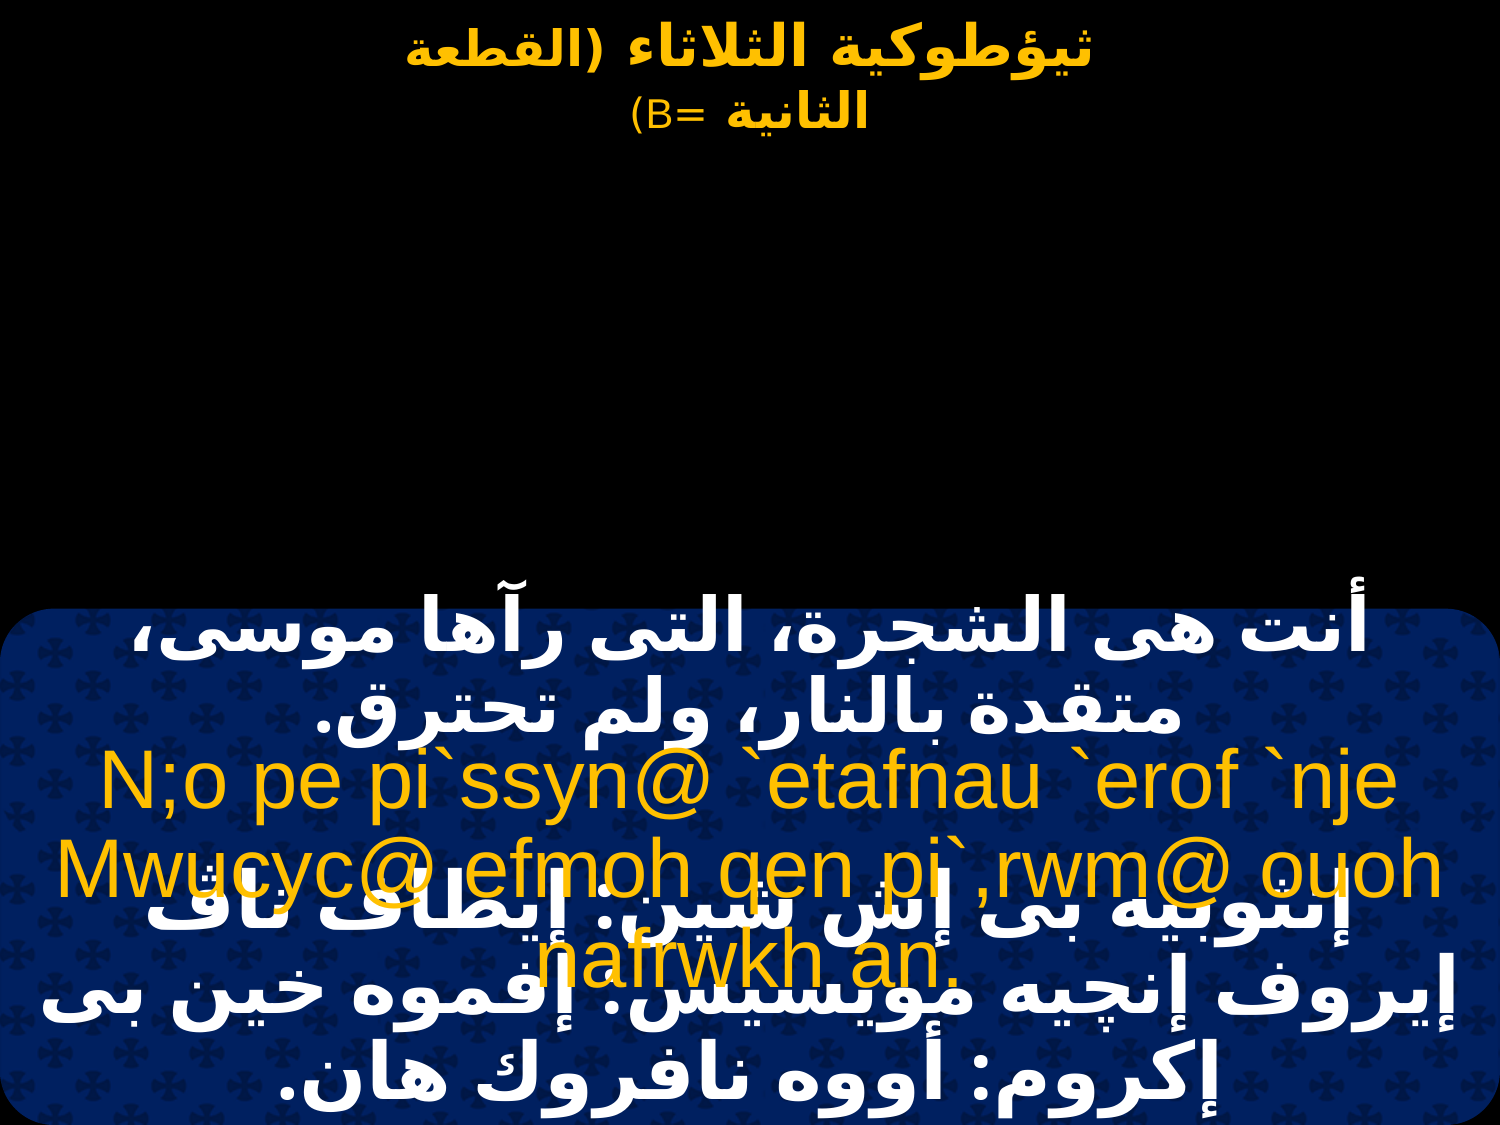

أنت هى الشجرة، التى رآها موسى، متقدة بالنار، ولم تحترق.
N;o pe pi`ssyn@ `etafnau `erof `nje Mwucyc@ efmoh qen pi`,rwm@ ouoh nafrwkh an.
إنثوبيه بى إش شين: إيطاف ناڤ إيروف إنچيه مويسيس: إفموه خين بى إكروم: أووه نافروك هان.